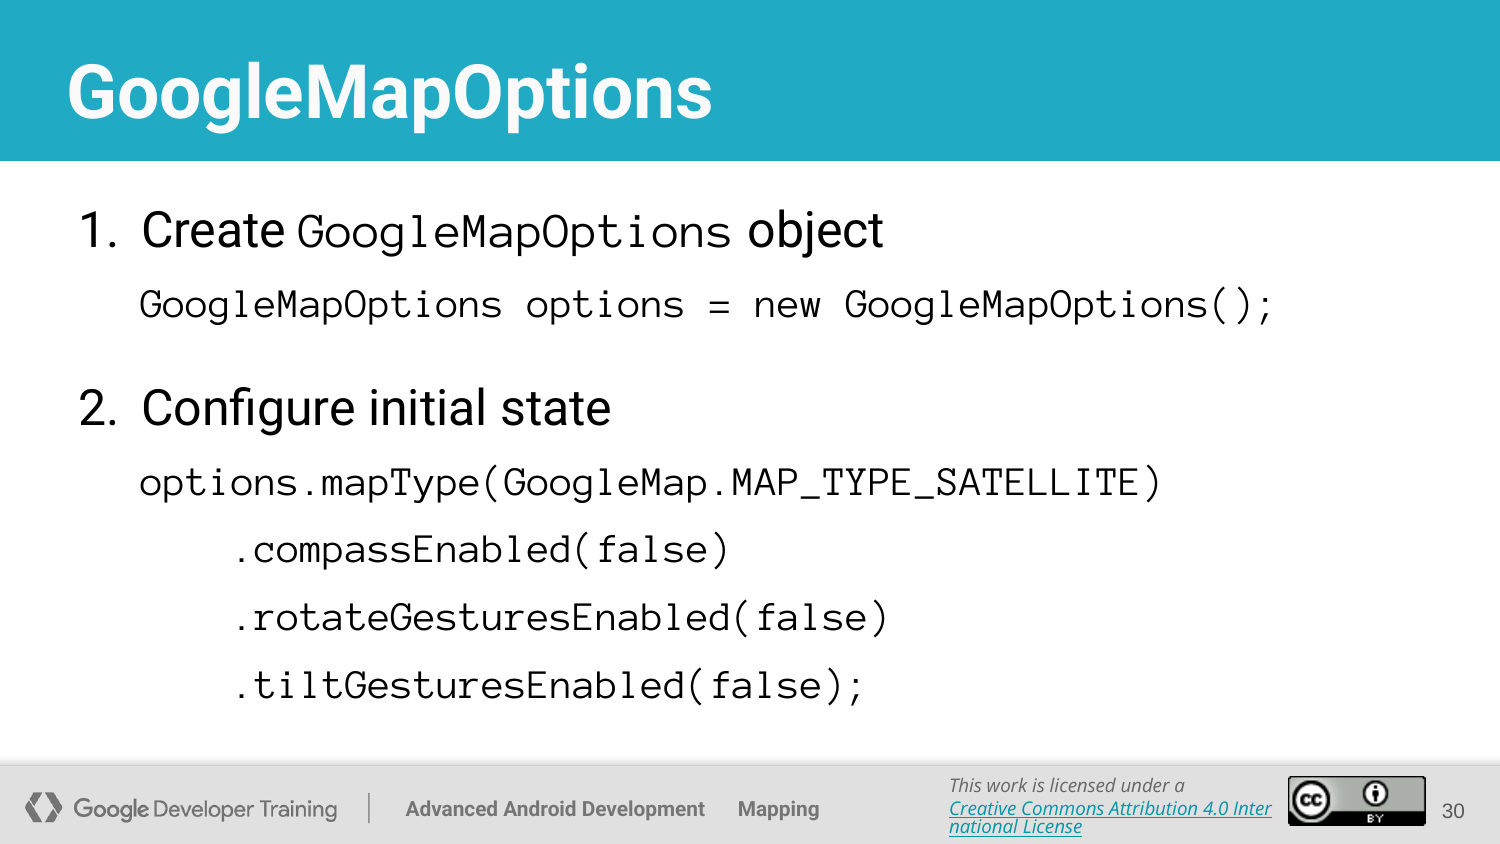

# GoogleMapOptions
Create GoogleMapOptions object
GoogleMapOptions options = new GoogleMapOptions();
Configure initial state
options.mapType(GoogleMap.MAP_TYPE_SATELLITE)
    .compassEnabled(false)
    .rotateGesturesEnabled(false)
    .tiltGesturesEnabled(false);

30